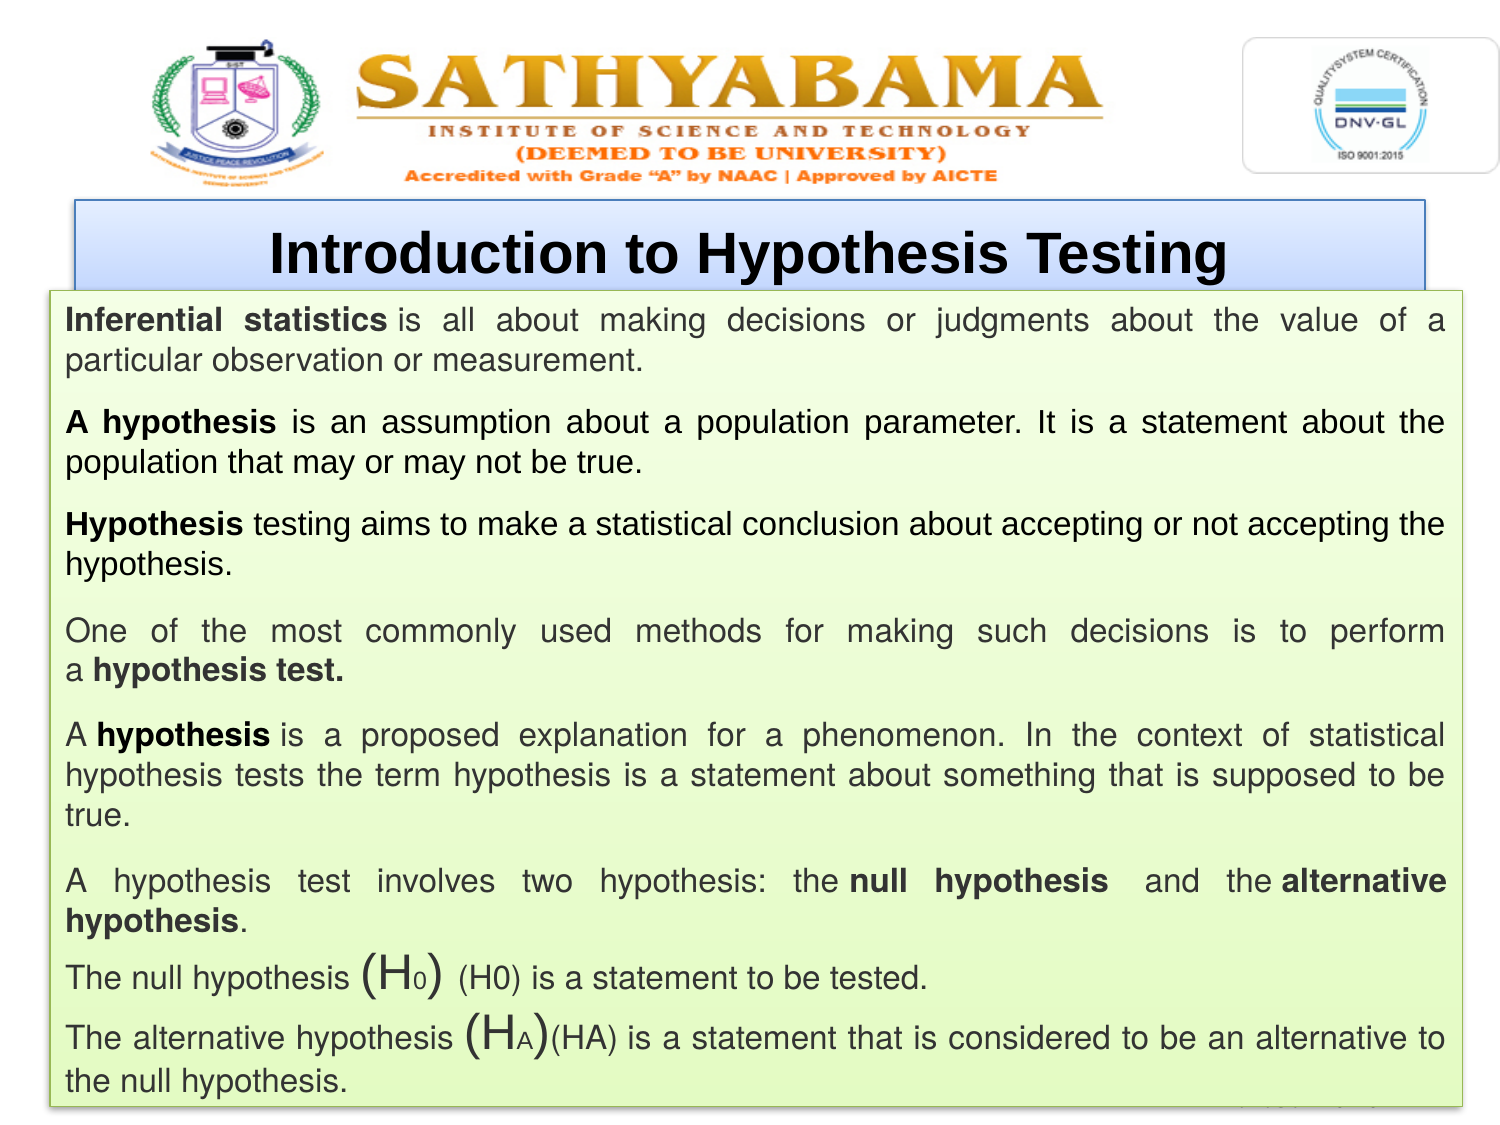

Introduction to Hypothesis Testing
Inferential statistics is all about making decisions or judgments about the value of a particular observation or measurement.

A hypothesis is an assumption about a population parameter. It is a statement about the population that may or may not be true.

Hypothesis testing aims to make a statistical conclusion about accepting or not accepting the hypothesis.

One of the most commonly used methods for making such decisions is to perform a hypothesis test.

A hypothesis is a proposed explanation for a phenomenon. In the context of statistical hypothesis tests the term hypothesis is a statement about something that is supposed to be true.

A hypothesis test involves two hypothesis: the null hypothesis  and the alternative hypothesis.
The null hypothesis (H0) (H0) is a statement to be tested.
The alternative hypothesis (HA)(HA) is a statement that is considered to be an alternative to the null hypothesis.